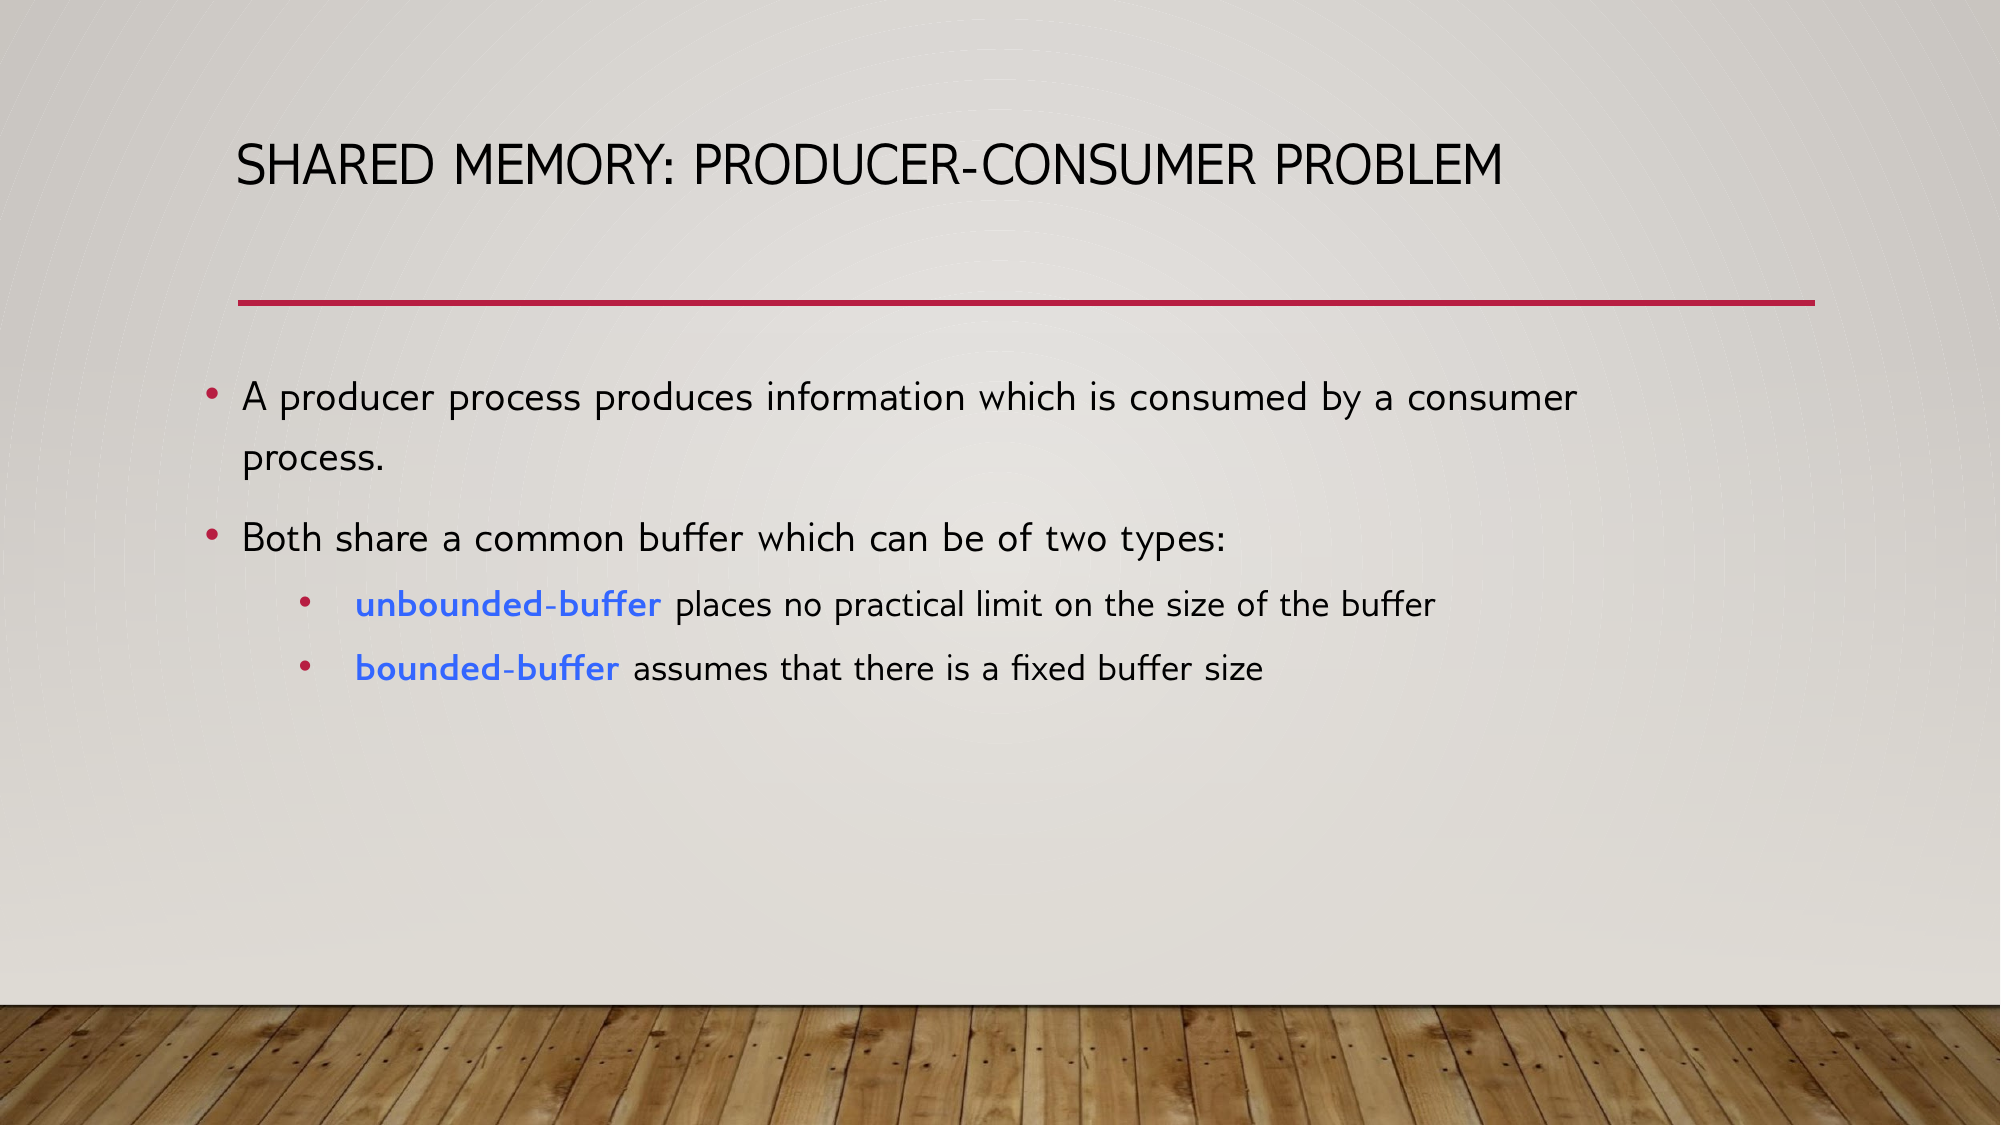

# SHARED MEMORY: PRODUCER-CONSUMER PROBLEM
A producer process produces information which is consumed by a consumer process.
Both share a common buffer which can be of two types:
unbounded-buffer places no practical limit on the size of the buffer
bounded-buffer assumes that there is a fixed buffer size